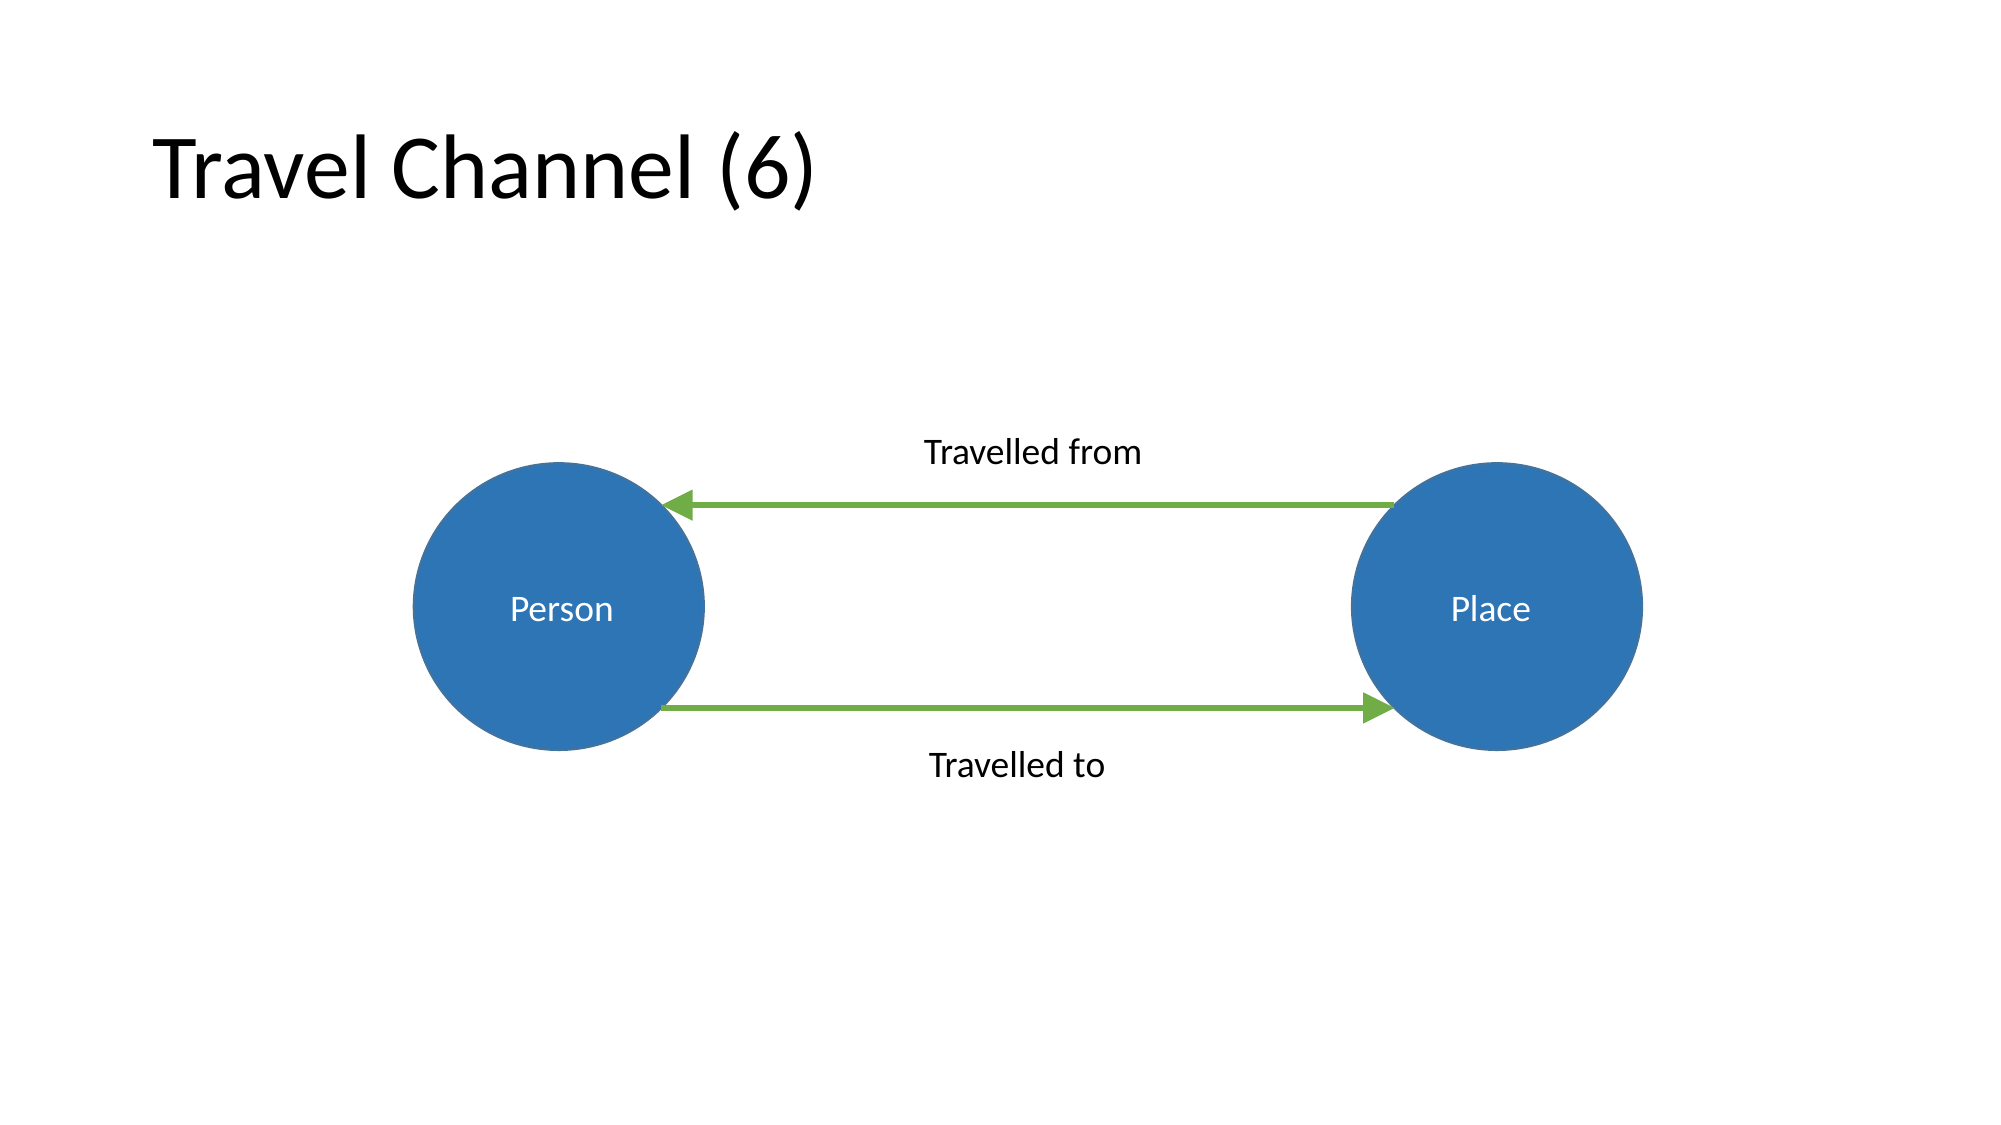

# Travel Channel (6)
Travelled from

Person
Place
Travelled to